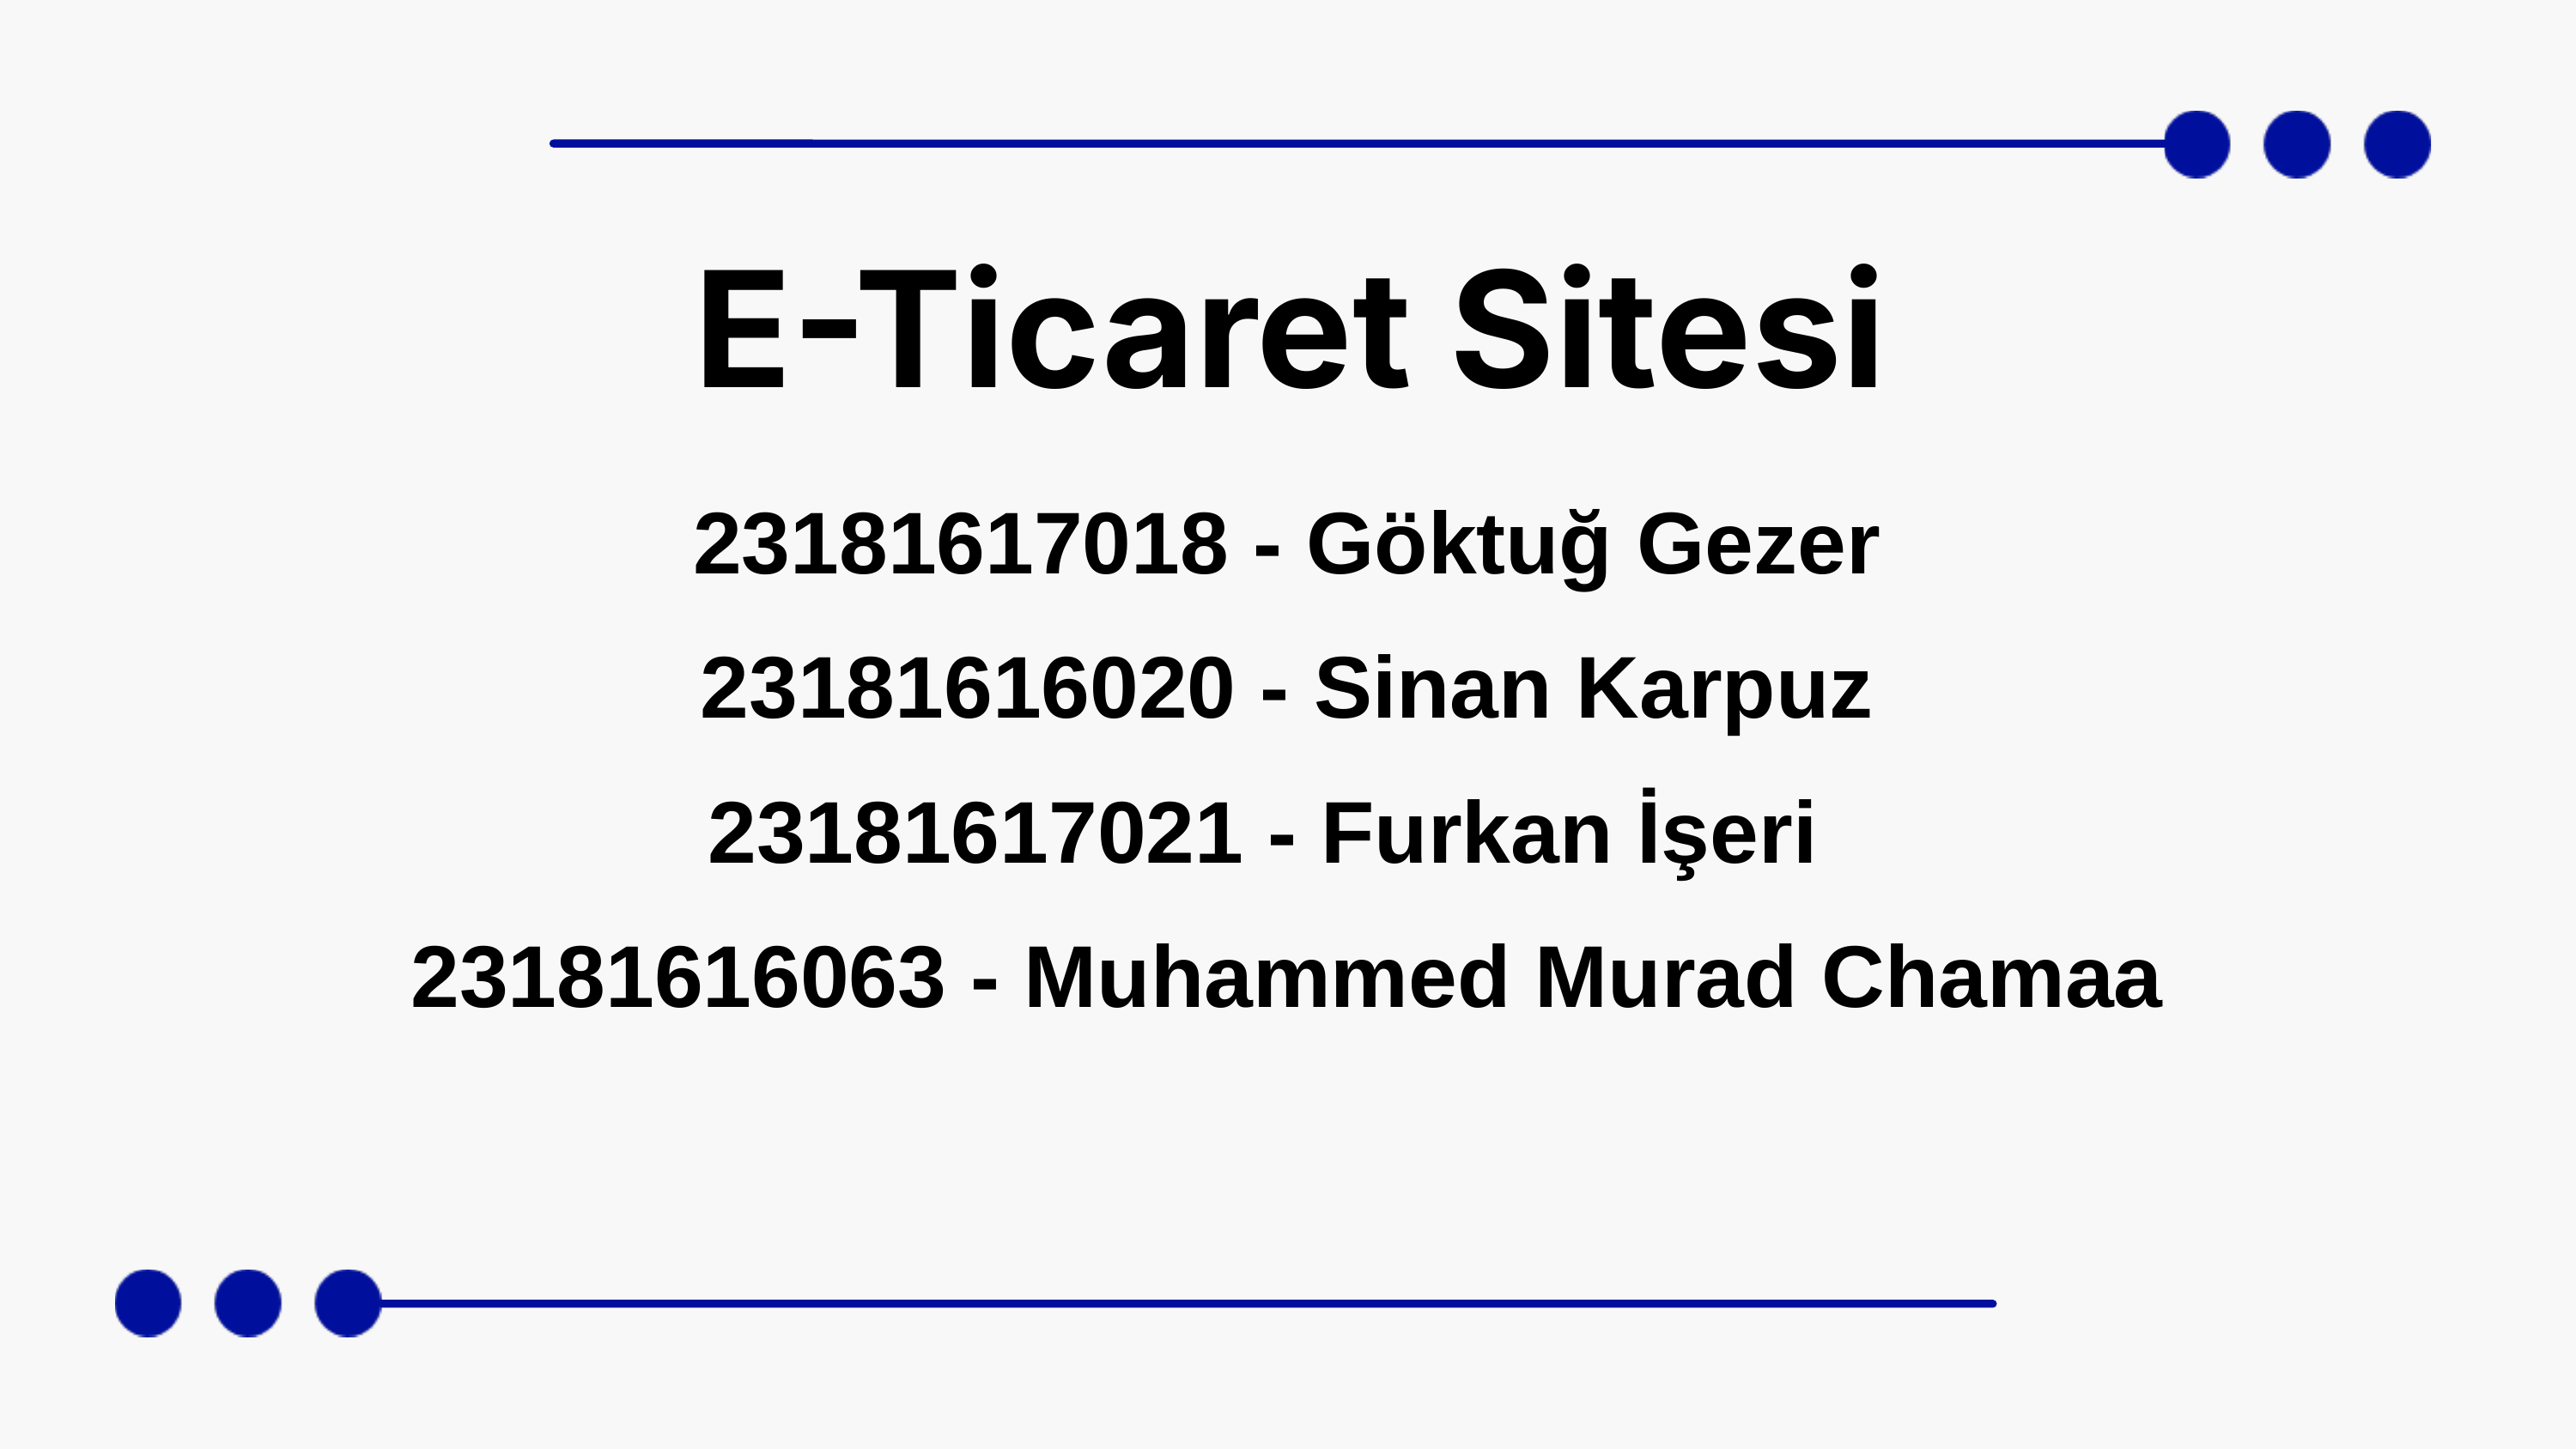

E-Ticaret Sitesi
23181617018 - Göktuğ Gezer
23181616020 - Sinan Karpuz
 23181617021 - Furkan İşeri
23181616063 - Muhammed Murad Chamaa